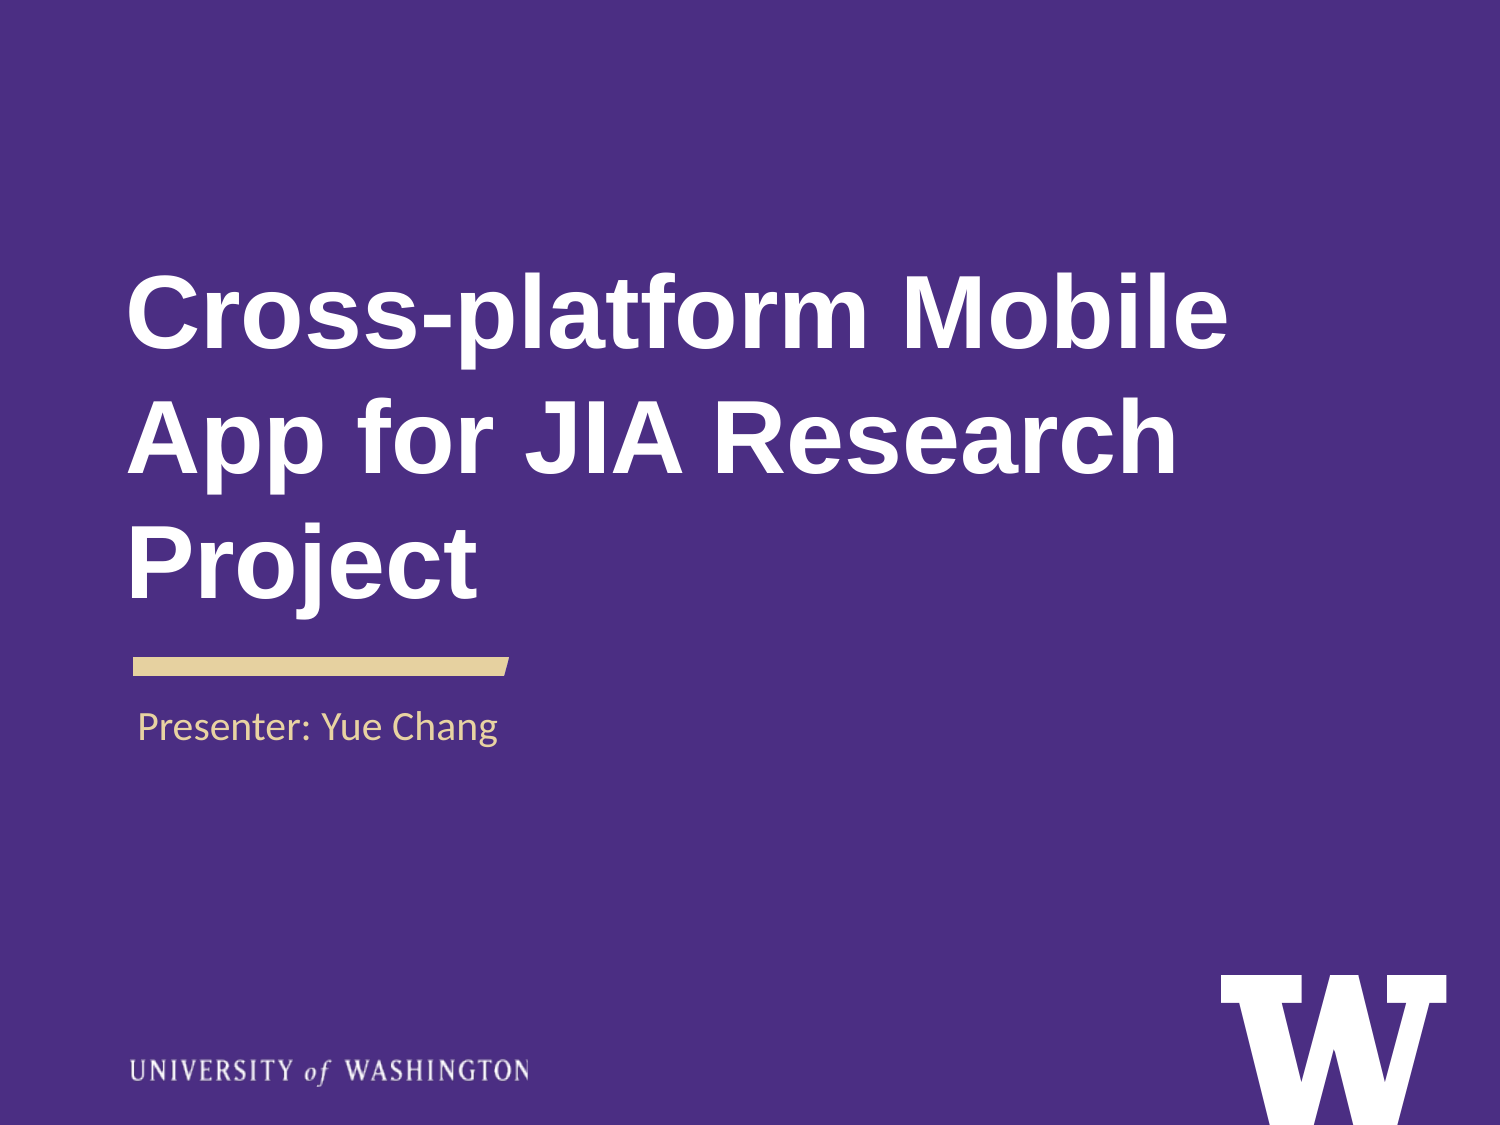

# Cross-platform Mobile App for JIA Research Project
Presenter: Yue Chang